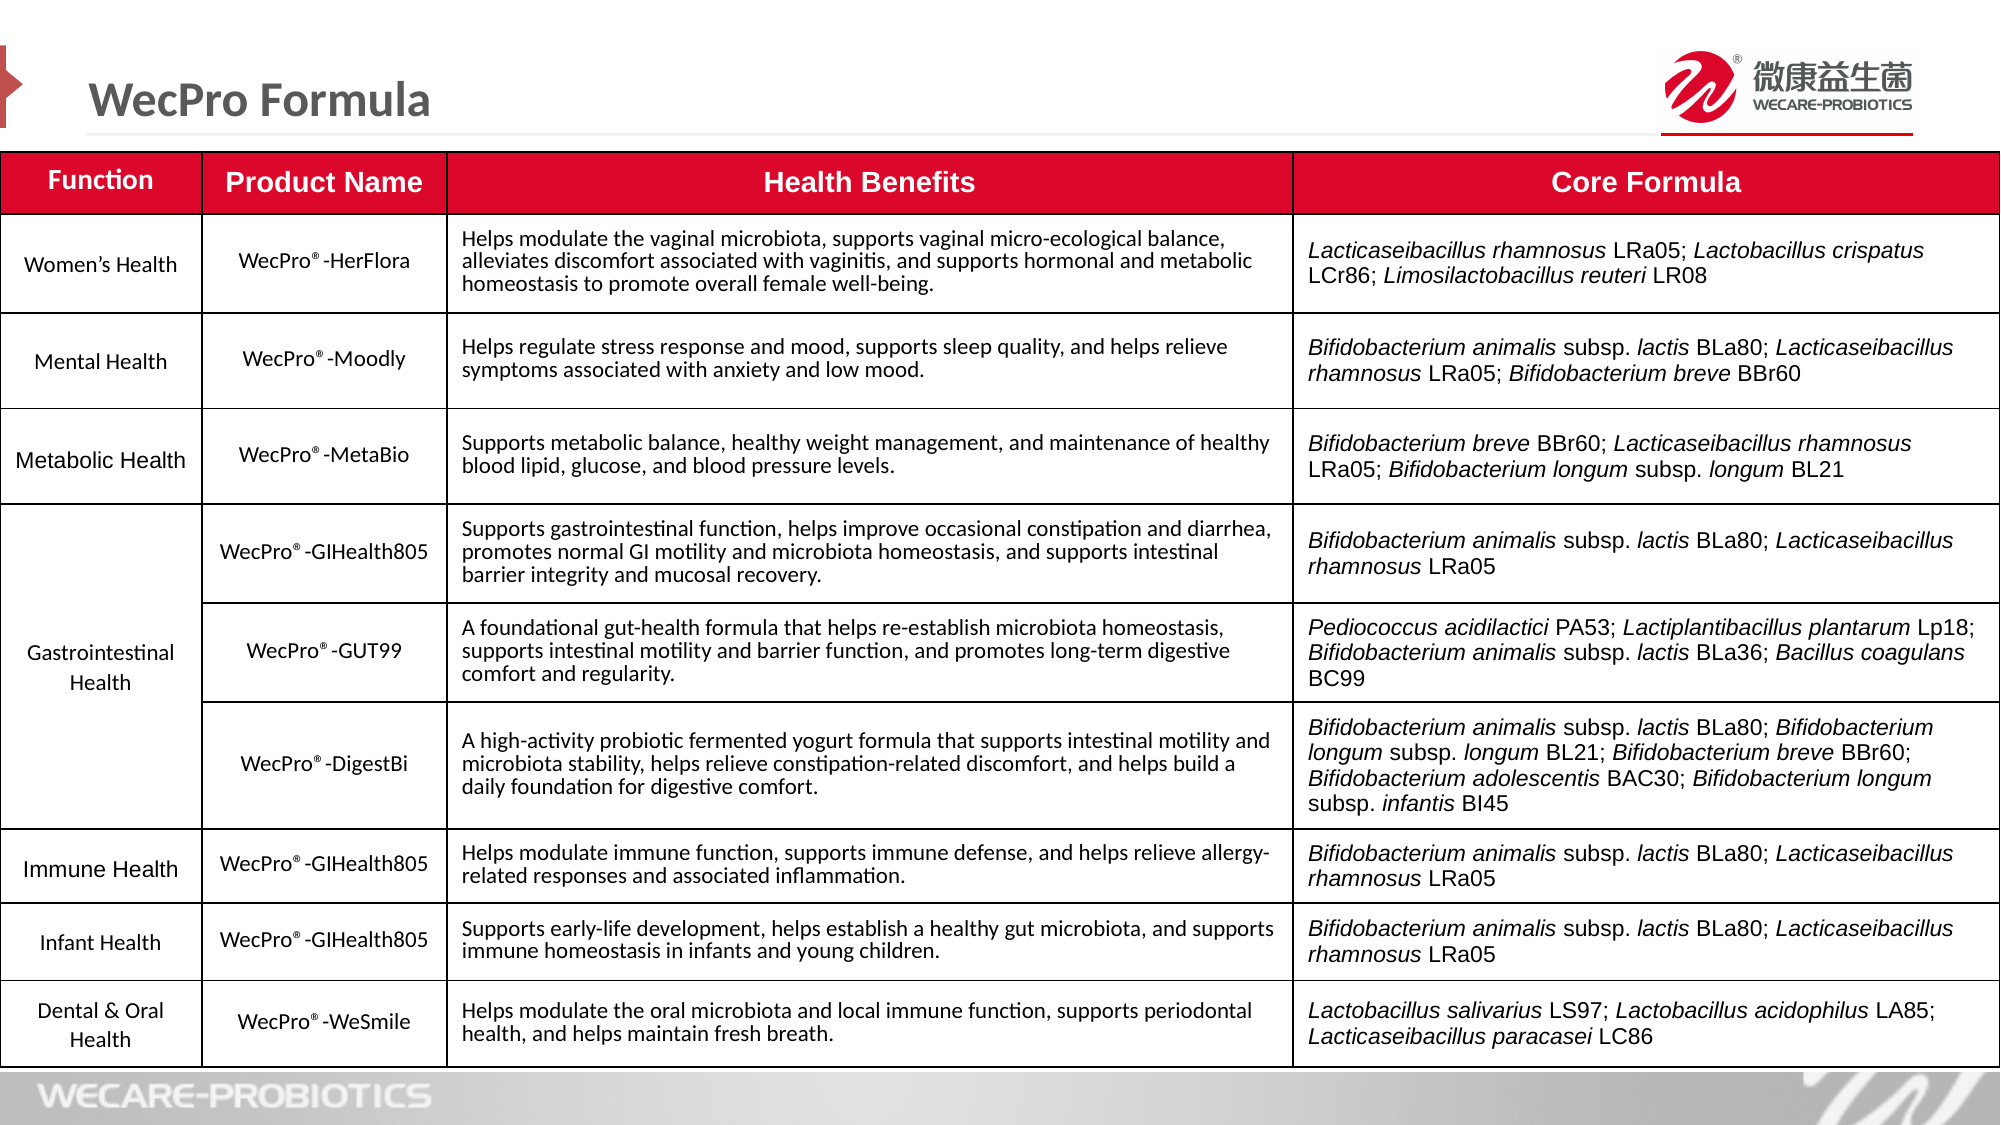

WecPro Formula
| Function | Product Name | Health Benefits | Core Formula |
| --- | --- | --- | --- |
| Women’s Health | WecPro®-HerFlora | Helps modulate the vaginal microbiota, supports vaginal micro-ecological balance, alleviates discomfort associated with vaginitis, and supports hormonal and metabolic homeostasis to promote overall female well-being. | Lacticaseibacillus rhamnosus LRa05; Lactobacillus crispatus LCr86; Limosilactobacillus reuteri LR08 |
| Mental Health | WecPro®-Moodly | Helps regulate stress response and mood, supports sleep quality, and helps relieve symptoms associated with anxiety and low mood. | Bifidobacterium animalis subsp. lactis BLa80; Lacticaseibacillus rhamnosus LRa05; Bifidobacterium breve BBr60 |
| Metabolic Health | WecPro®-MetaBio | Supports metabolic balance, healthy weight management, and maintenance of healthy blood lipid, glucose, and blood pressure levels. | Bifidobacterium breve BBr60; Lacticaseibacillus rhamnosus LRa05; Bifidobacterium longum subsp. longum BL21 |
| Gastrointestinal Health | WecPro®-GIHealth805 | Supports gastrointestinal function, helps improve occasional constipation and diarrhea, promotes normal GI motility and microbiota homeostasis, and supports intestinal barrier integrity and mucosal recovery. | Bifidobacterium animalis subsp. lactis BLa80; Lacticaseibacillus rhamnosus LRa05 |
|  | WecPro®-GUT99 | A foundational gut-health formula that helps re-establish microbiota homeostasis, supports intestinal motility and barrier function, and promotes long-term digestive comfort and regularity. | Pediococcus acidilactici PA53; Lactiplantibacillus plantarum Lp18; Bifidobacterium animalis subsp. lactis BLa36; Bacillus coagulans BC99 |
|  | WecPro®-DigestBi | A high-activity probiotic fermented yogurt formula that supports intestinal motility and microbiota stability, helps relieve constipation-related discomfort, and helps build a daily foundation for digestive comfort. | Bifidobacterium animalis subsp. lactis BLa80; Bifidobacterium longum subsp. longum BL21; Bifidobacterium breve BBr60; Bifidobacterium adolescentis BAC30; Bifidobacterium longum subsp. infantis BI45 |
| Immune Health | WecPro®-GIHealth805 | Helps modulate immune function, supports immune defense, and helps relieve allergy-related responses and associated inflammation. | Bifidobacterium animalis subsp. lactis BLa80; Lacticaseibacillus rhamnosus LRa05 |
| Infant Health | WecPro®-GIHealth805 | Supports early-life development, helps establish a healthy gut microbiota, and supports immune homeostasis in infants and young children. | Bifidobacterium animalis subsp. lactis BLa80; Lacticaseibacillus rhamnosus LRa05 |
| Dental & Oral Health | WecPro®-WeSmile | Helps modulate the oral microbiota and local immune function, supports periodontal health, and helps maintain fresh breath. | Lactobacillus salivarius LS97; Lactobacillus acidophilus LA85; Lacticaseibacillus paracasei LC86 |